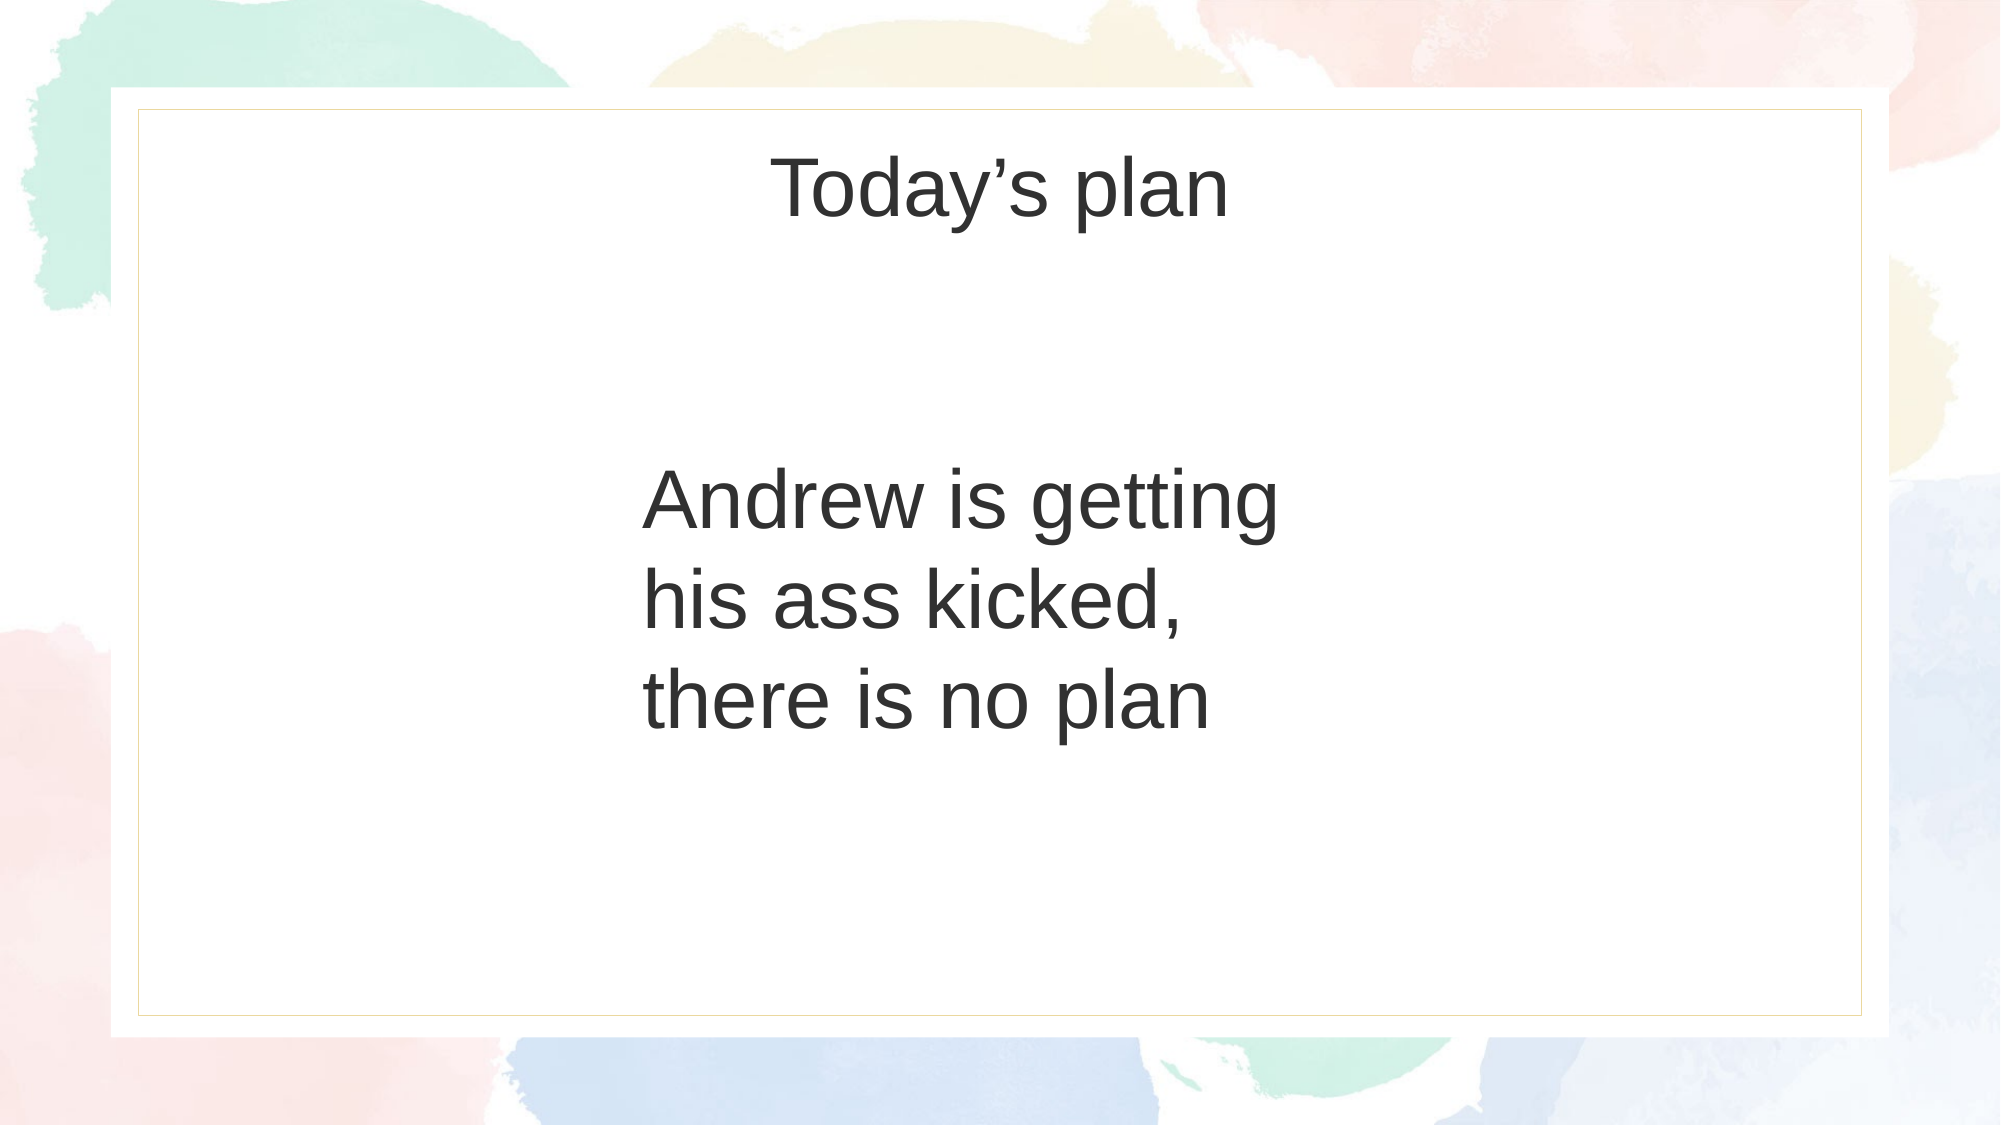

# Today’s plan

Andrew is getting his ass kicked, there is no plan